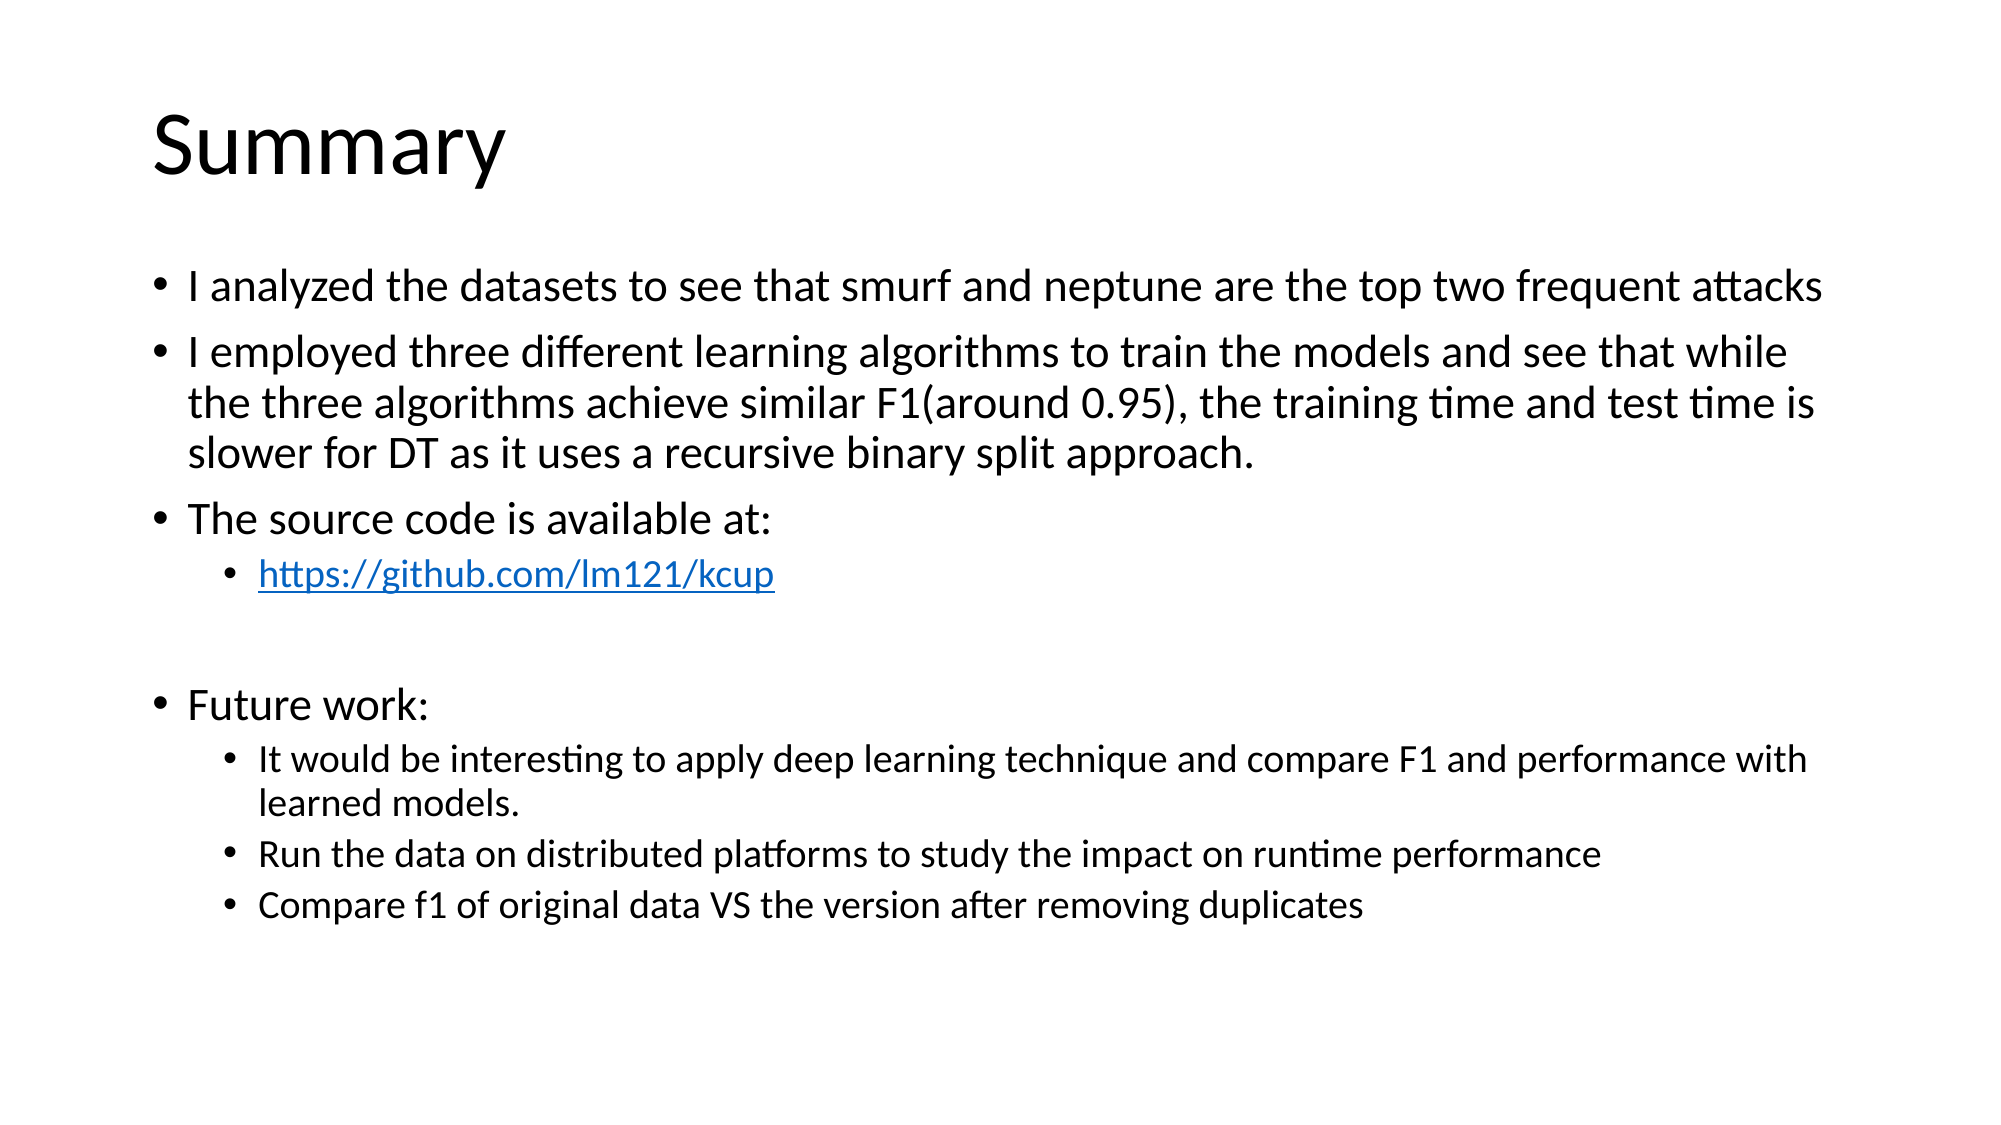

# Summary
I analyzed the datasets to see that smurf and neptune are the top two frequent attacks
I employed three different learning algorithms to train the models and see that while the three algorithms achieve similar F1(around 0.95), the training time and test time is slower for DT as it uses a recursive binary split approach.
The source code is available at:
https://github.com/lm121/kcup

Future work:
It would be interesting to apply deep learning technique and compare F1 and performance with learned models.
Run the data on distributed platforms to study the impact on runtime performance
Compare f1 of original data VS the version after removing duplicates